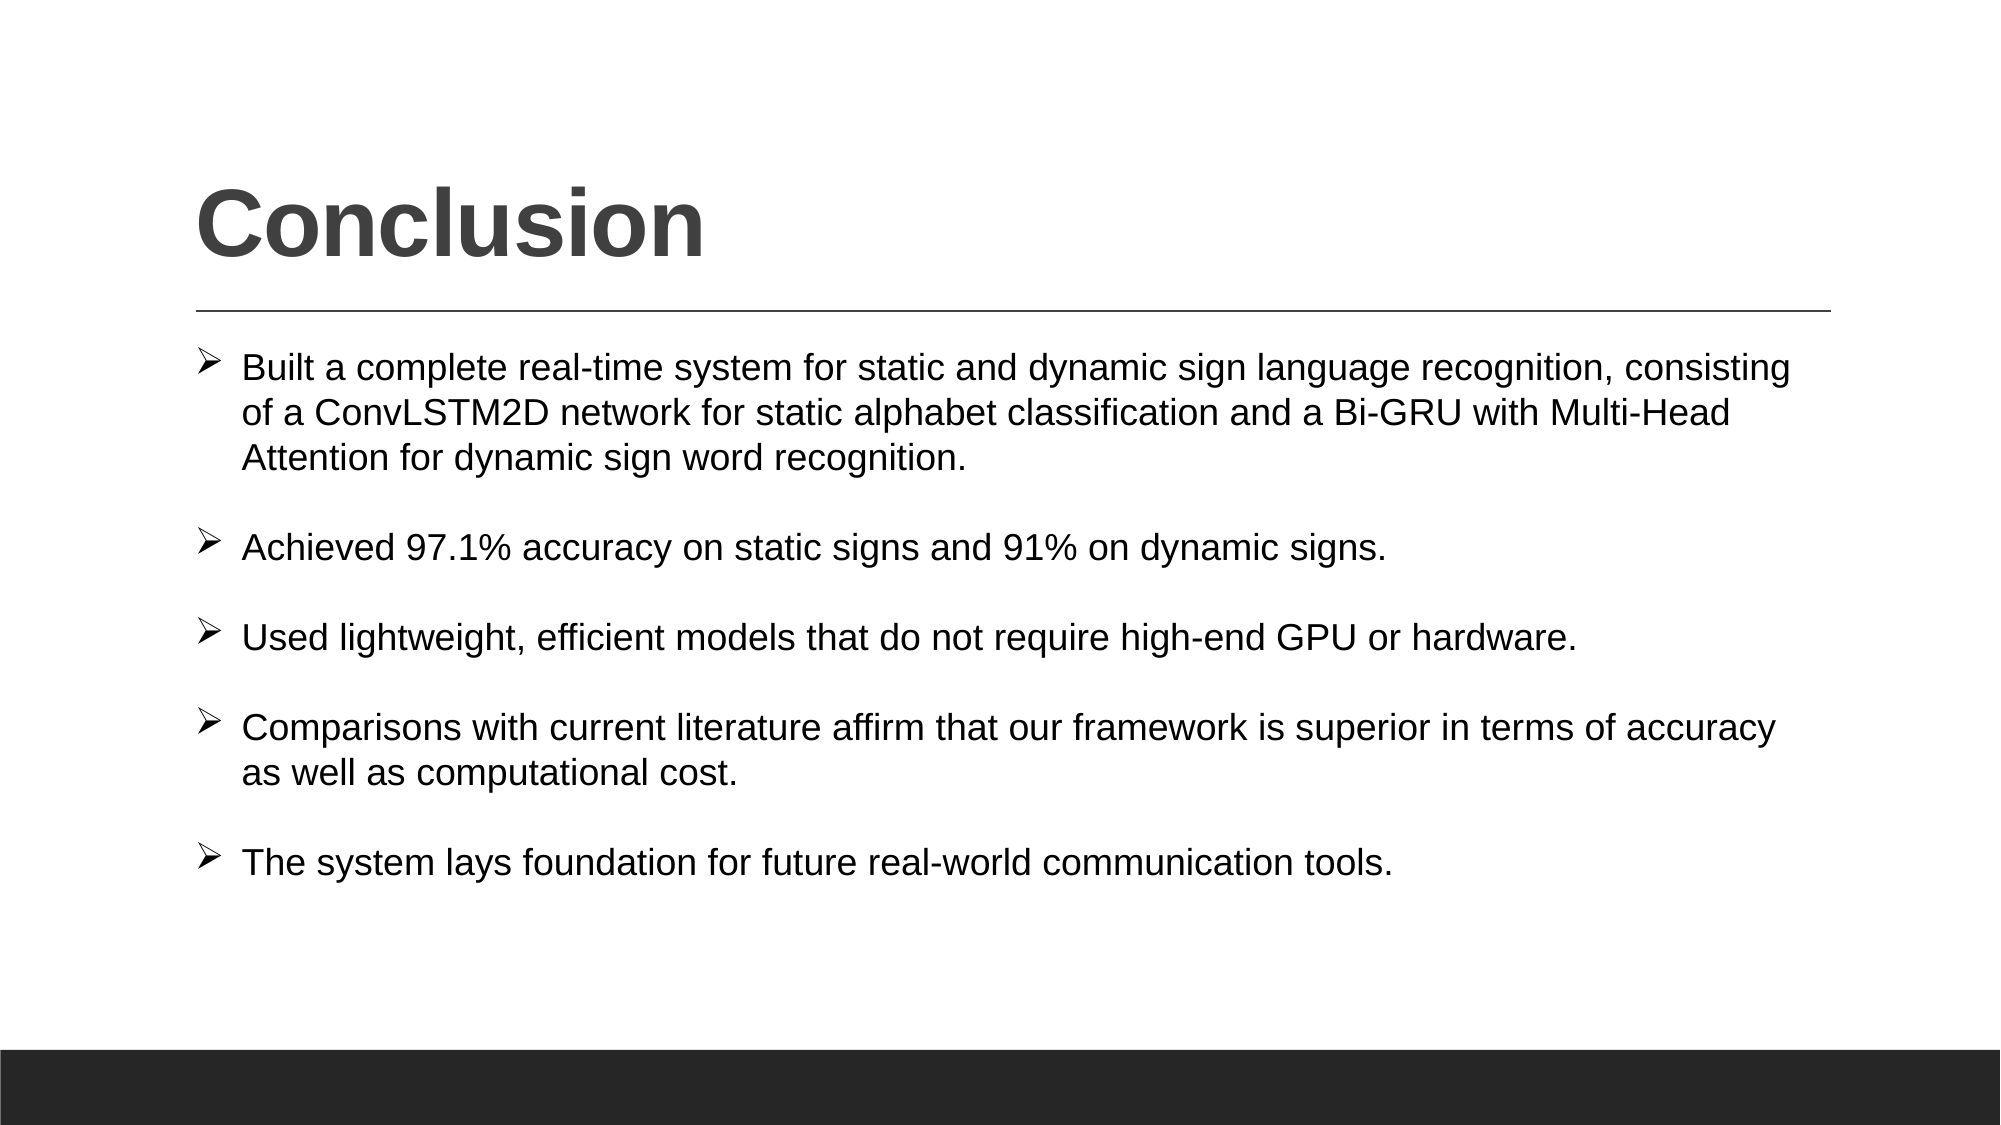

# Conclusion
Built a complete real-time system for static and dynamic sign language recognition, consisting of a ConvLSTM2D network for static alphabet classification and a Bi-GRU with Multi-Head Attention for dynamic sign word recognition.

Achieved 97.1% accuracy on static signs and 91% on dynamic signs.

Used lightweight, efficient models that do not require high-end GPU or hardware.

Comparisons with current literature affirm that our framework is superior in terms of accuracy as well as computational cost.

The system lays foundation for future real-world communication tools.